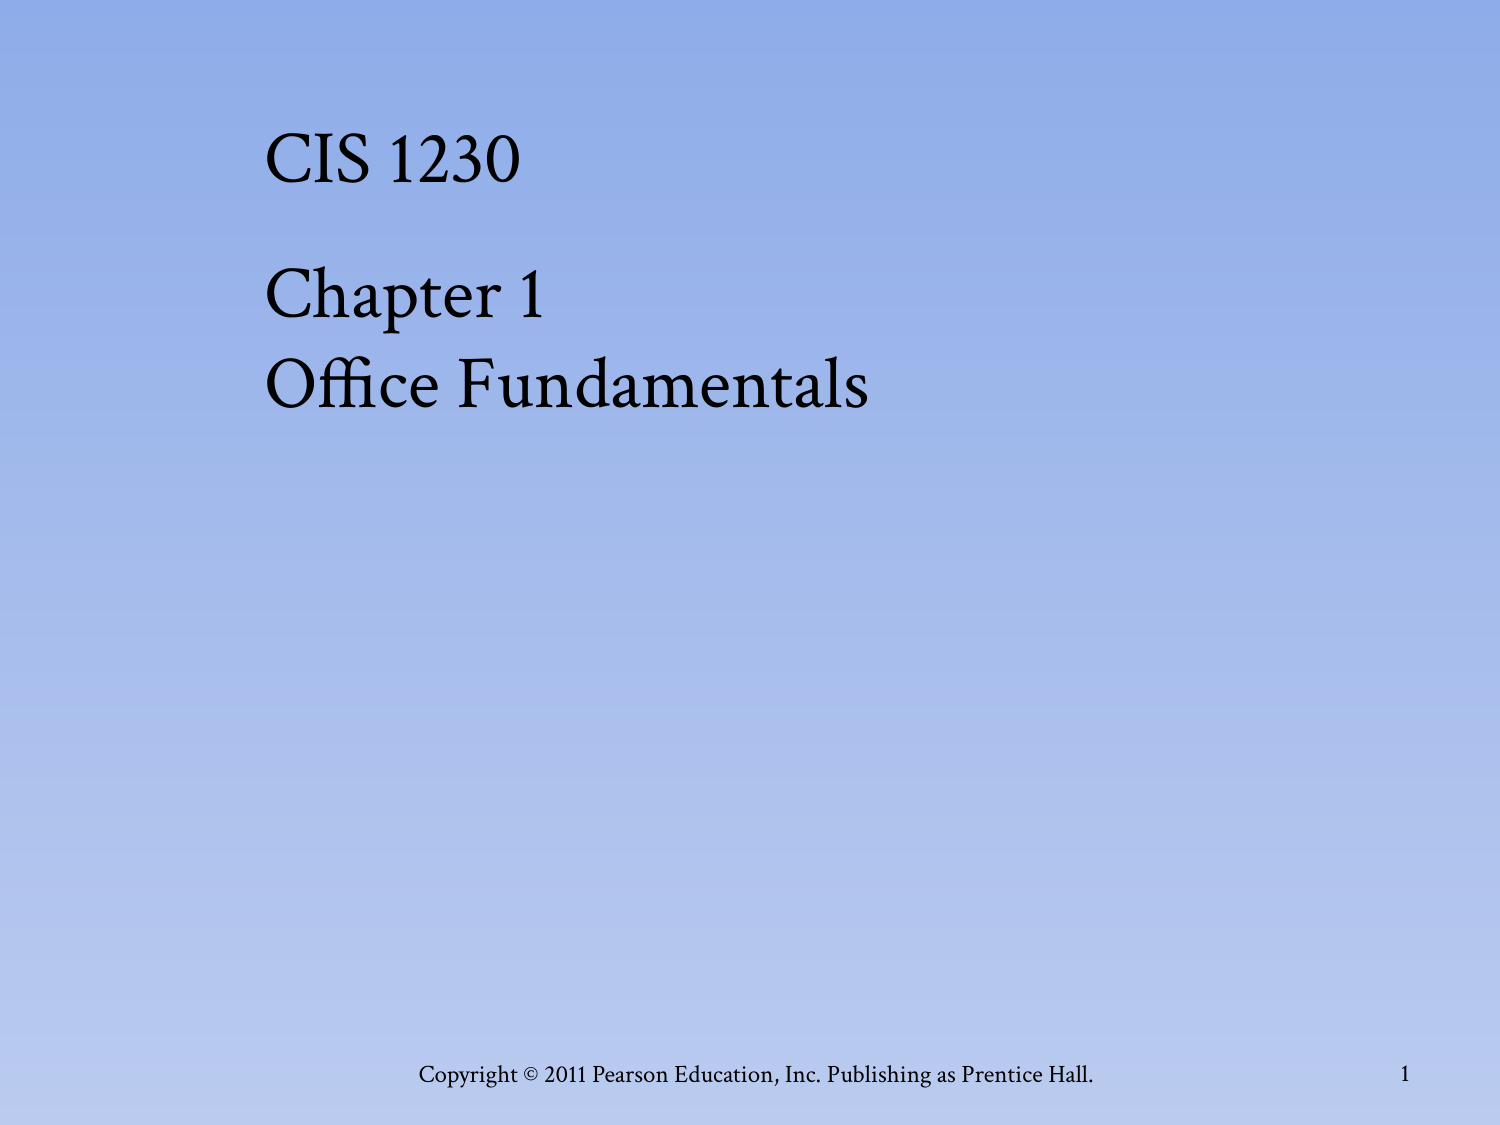

CIS 1230

Chapter 1
Office Fundamentals

Copyright © 2011 Pearson Education, Inc. Publishing as Prentice Hall.

1